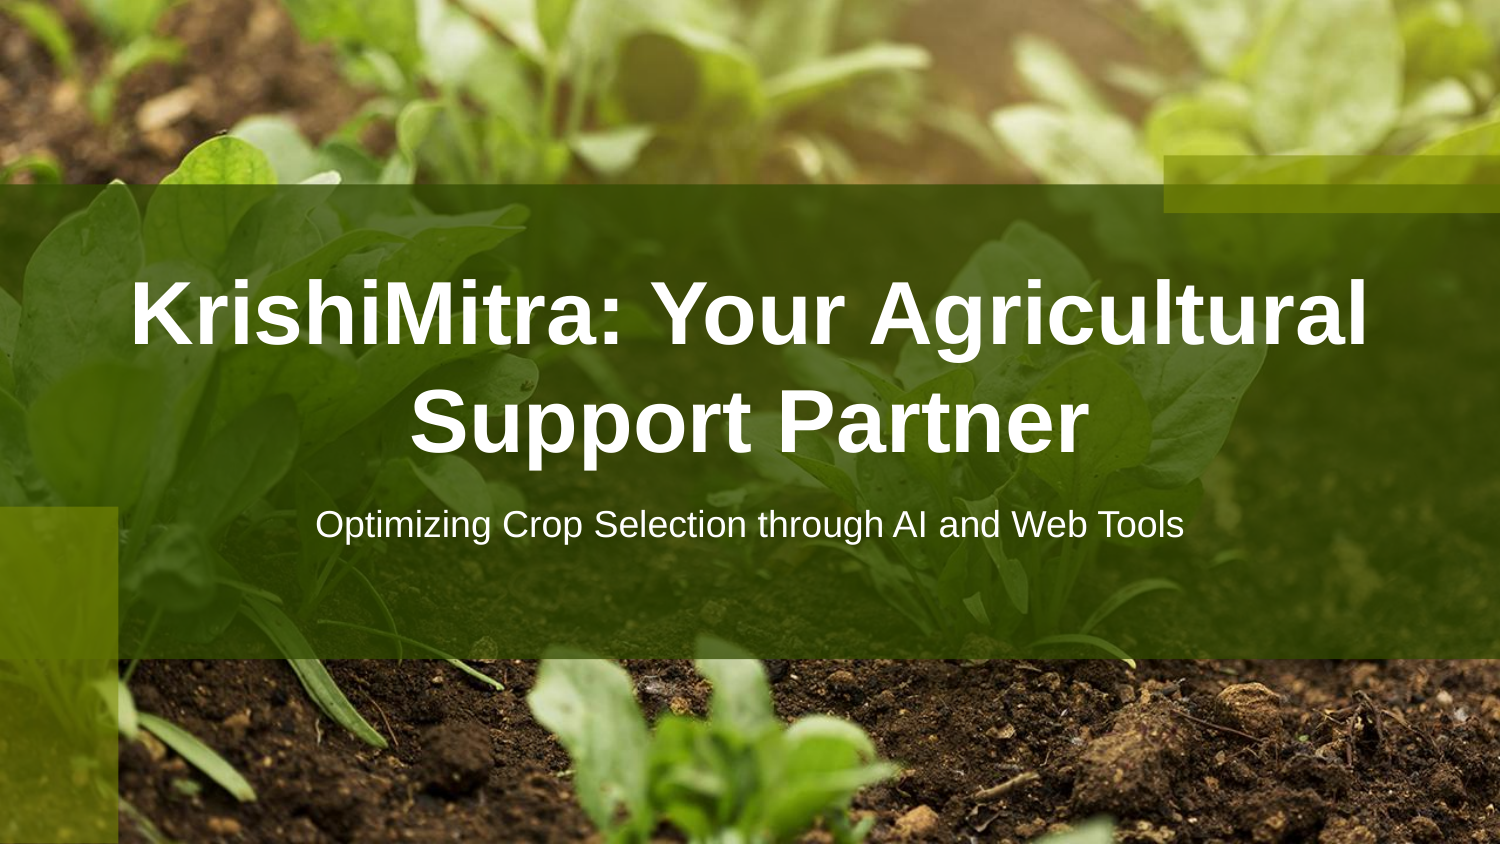

# KrishiMitra: Your Agricultural Support Partner
Optimizing Crop Selection through AI and Web Tools